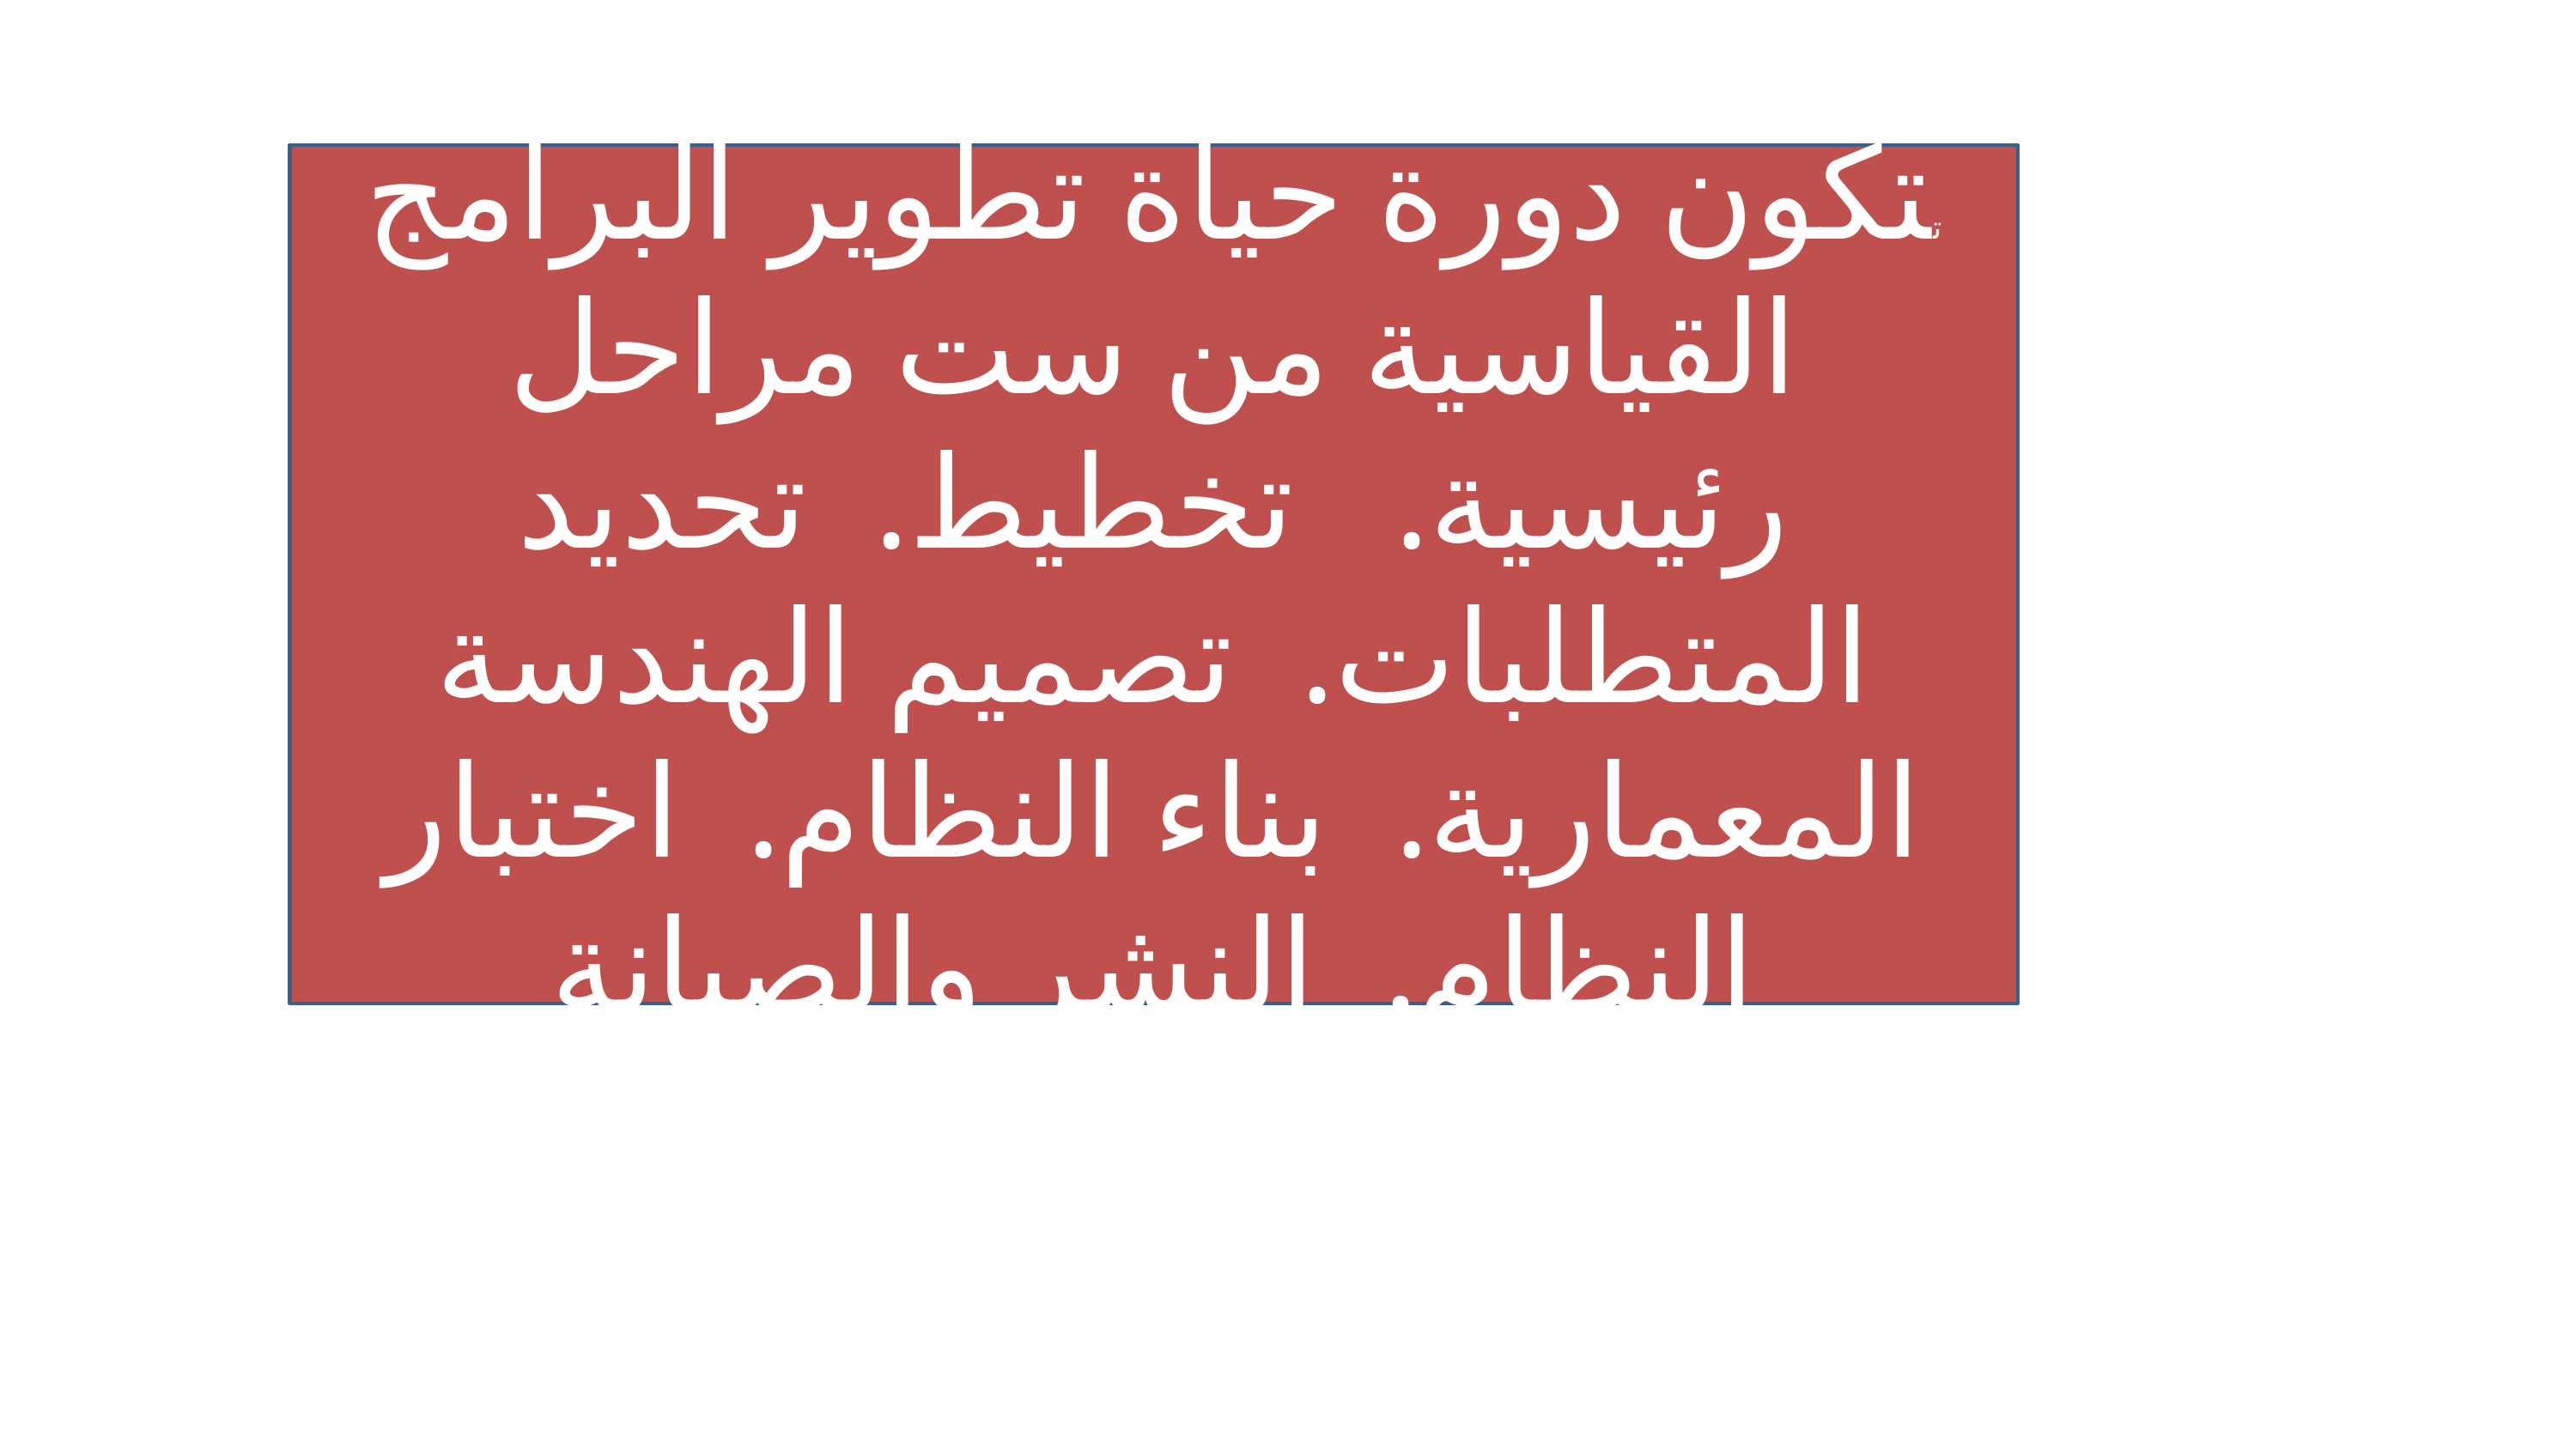

تتكون دورة حياة تطوير البرامج القياسية من ست مراحل رئيسية.   تخطيط.  تحديد المتطلبات.  تصميم الهندسة المعمارية.  بناء النظام.  اختبار النظام.  النشر والصيانة